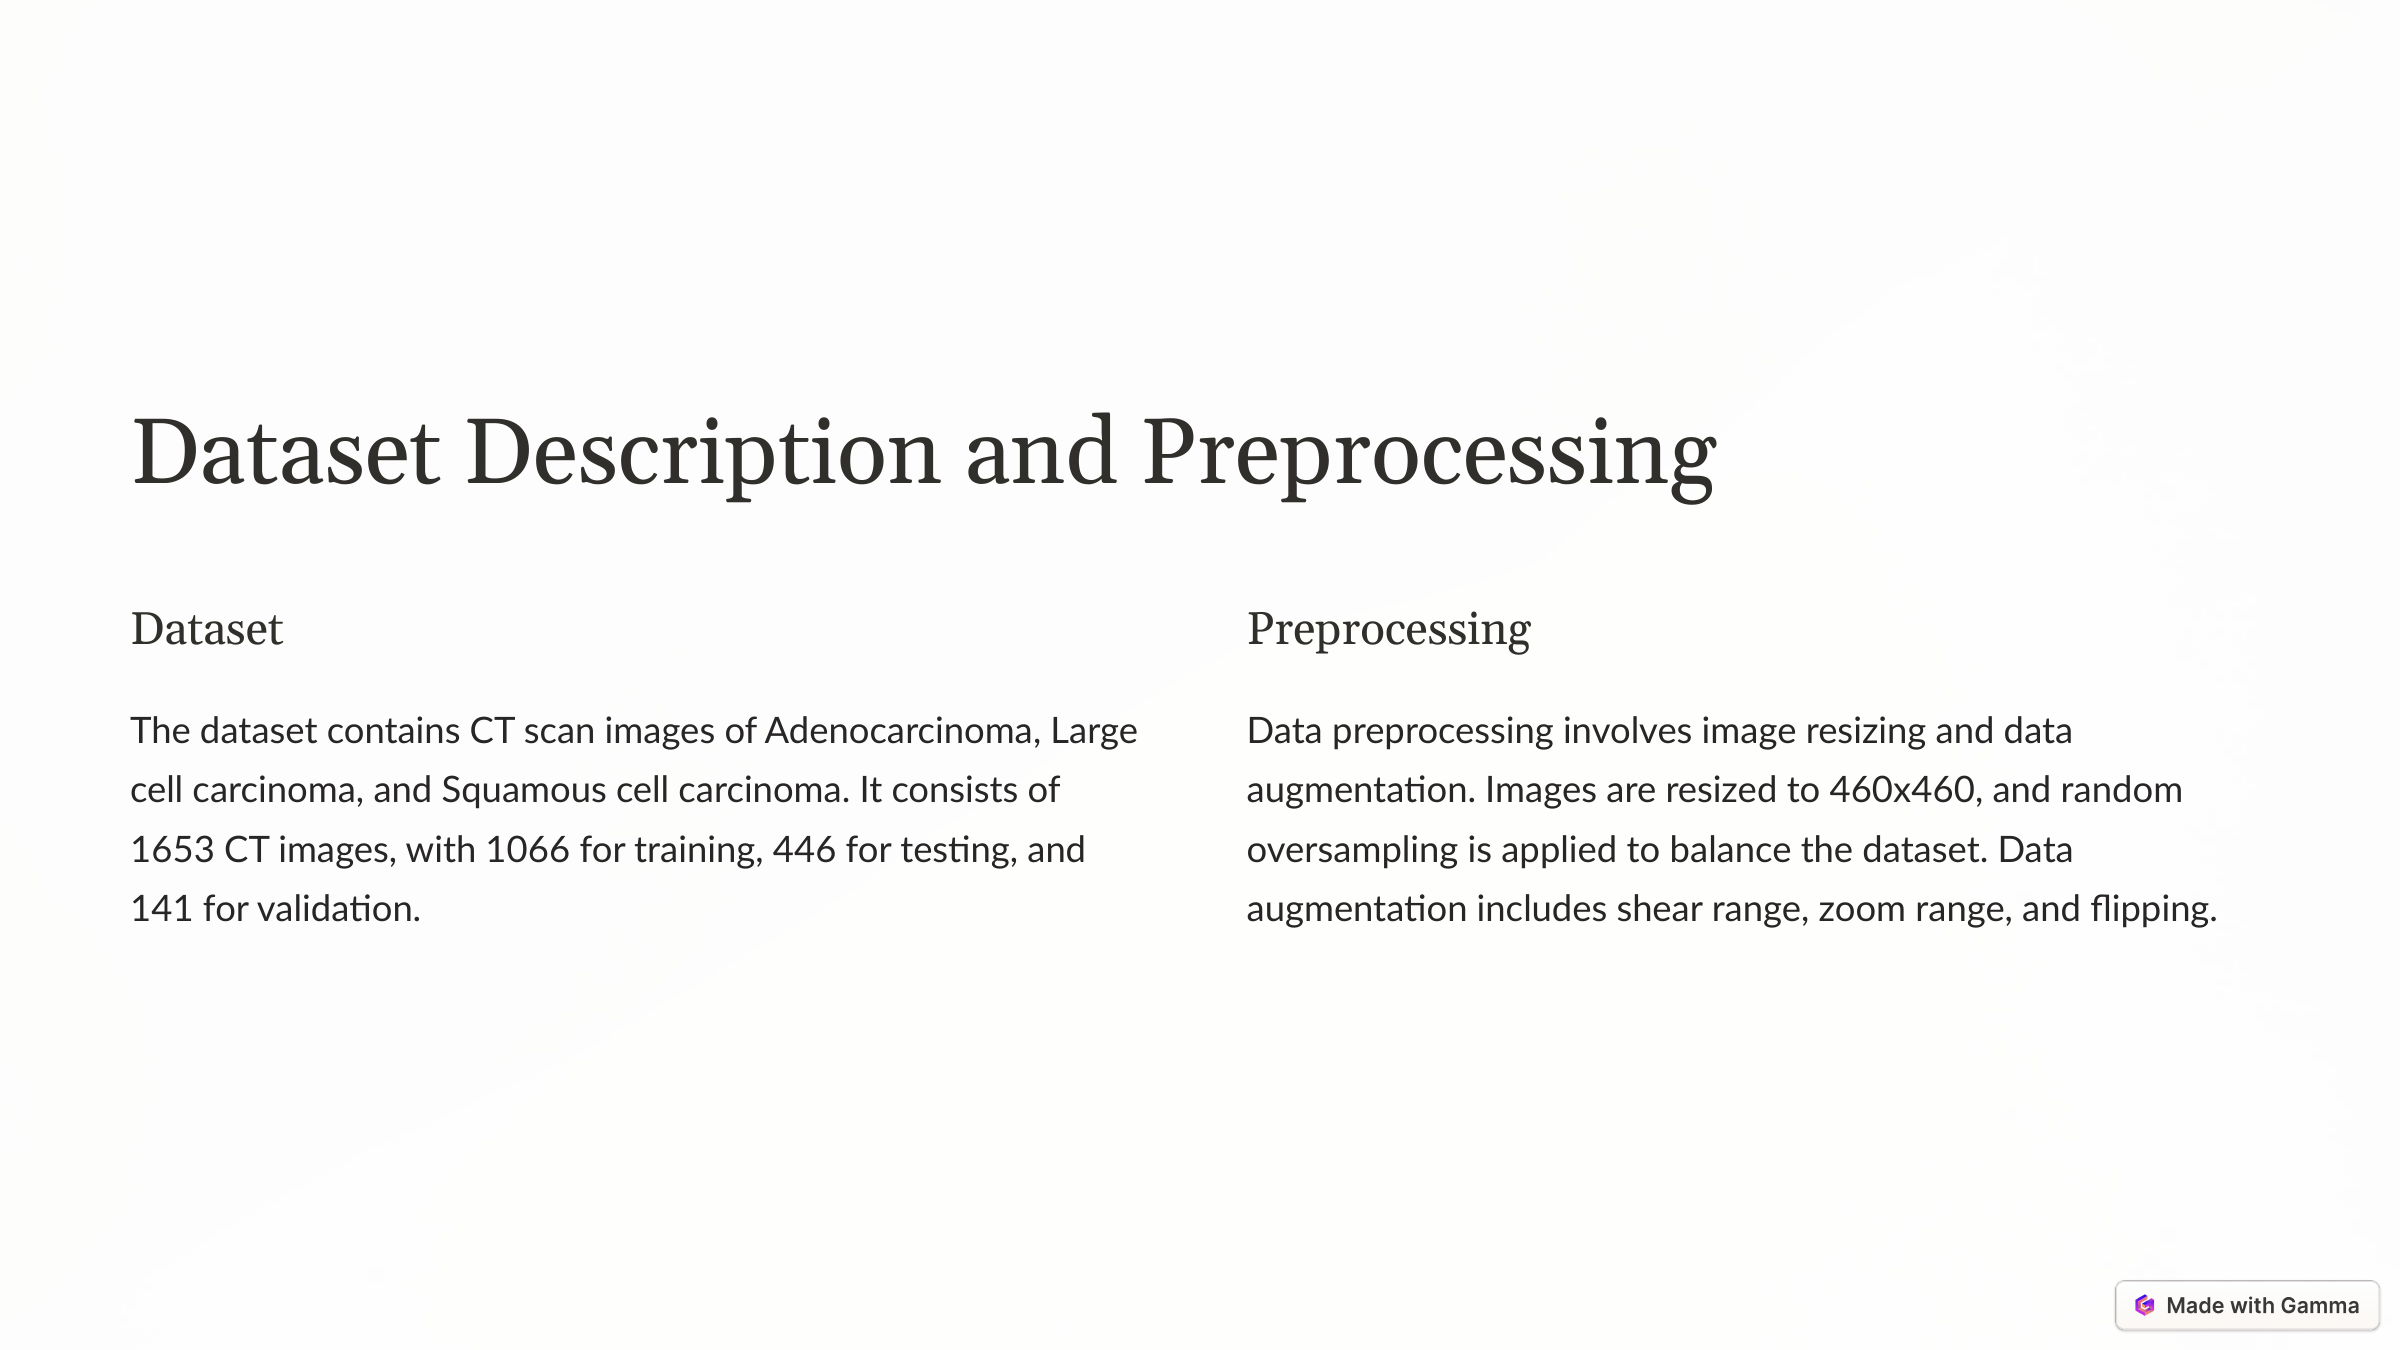

Dataset Description and Preprocessing
Dataset
Preprocessing
The dataset contains CT scan images of Adenocarcinoma, Large cell carcinoma, and Squamous cell carcinoma. It consists of 1653 CT images, with 1066 for training, 446 for testing, and 141 for validation.
Data preprocessing involves image resizing and data augmentation. Images are resized to 460x460, and random oversampling is applied to balance the dataset. Data augmentation includes shear range, zoom range, and flipping.